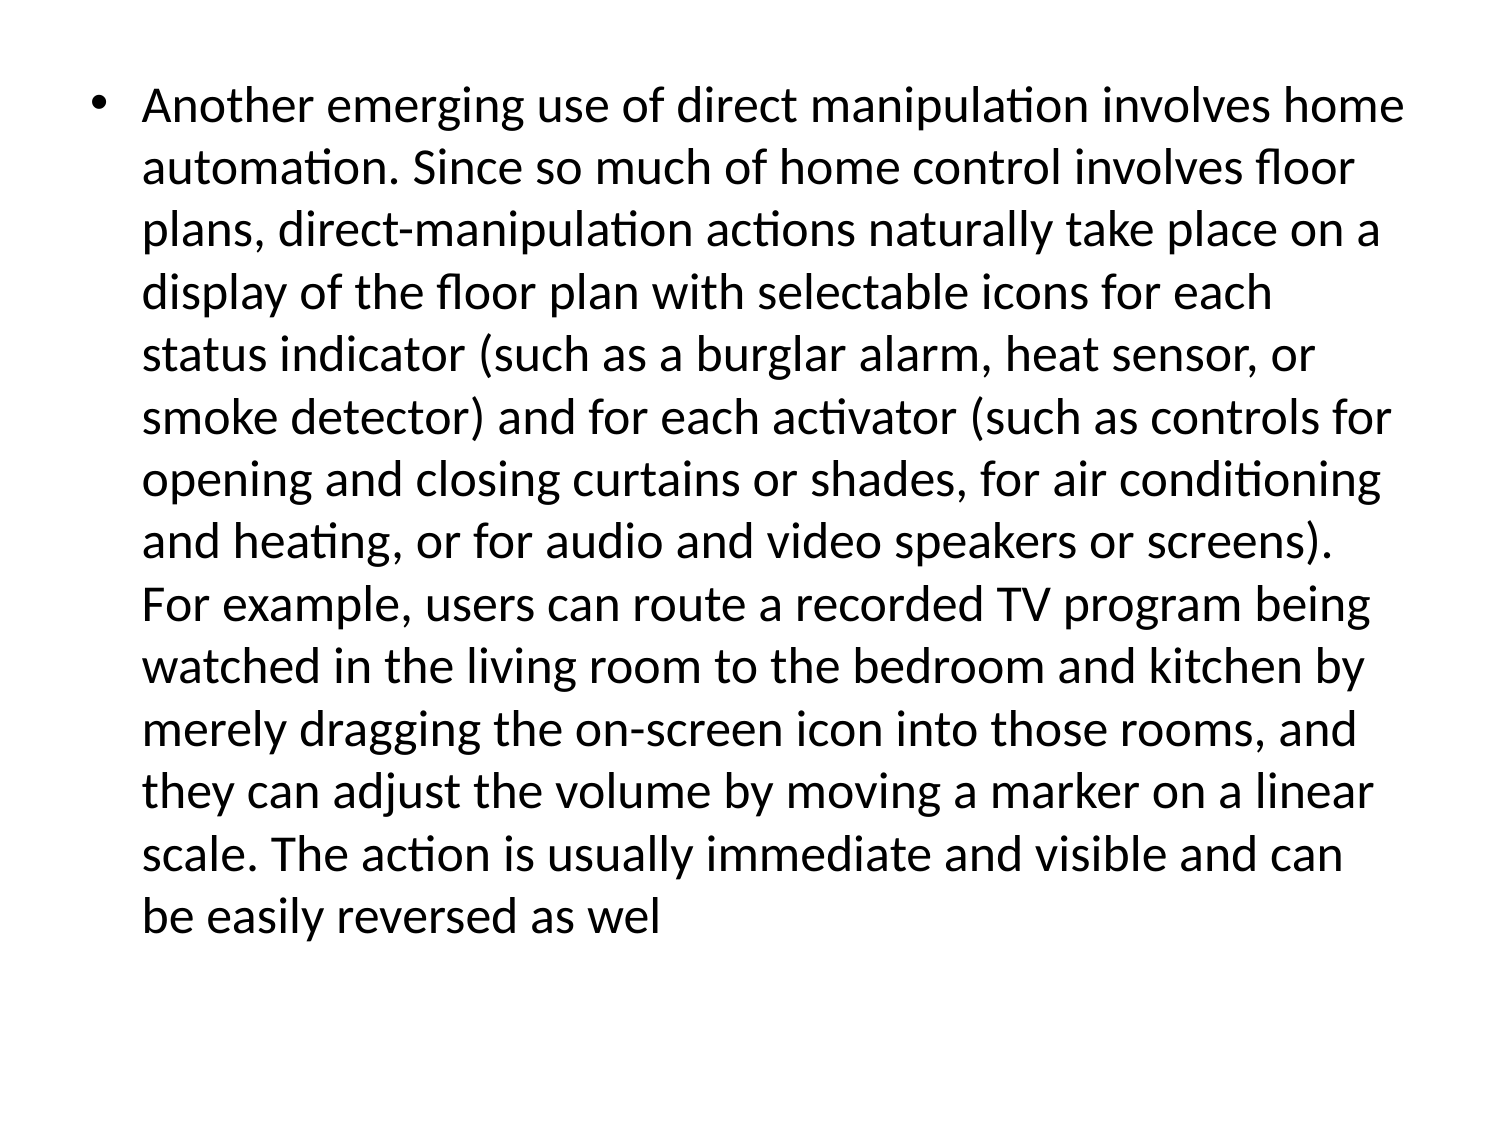

Another emerging use of direct manipulation involves home automation. Since so much of home control involves floor plans, direct-manipulation actions naturally take place on a display of the floor plan with selectable icons for each status indicator (such as a burglar alarm, heat sensor, or smoke detector) and for each activator (such as controls for opening and closing curtains or shades, for air conditioning and heating, or for audio and video speakers or screens). For example, users can route a recorded TV program being watched in the living room to the bedroom and kitchen by merely dragging the on-screen icon into those rooms, and they can adjust the volume by moving a marker on a linear scale. The action is usually immediate and visible and can be easily reversed as wel